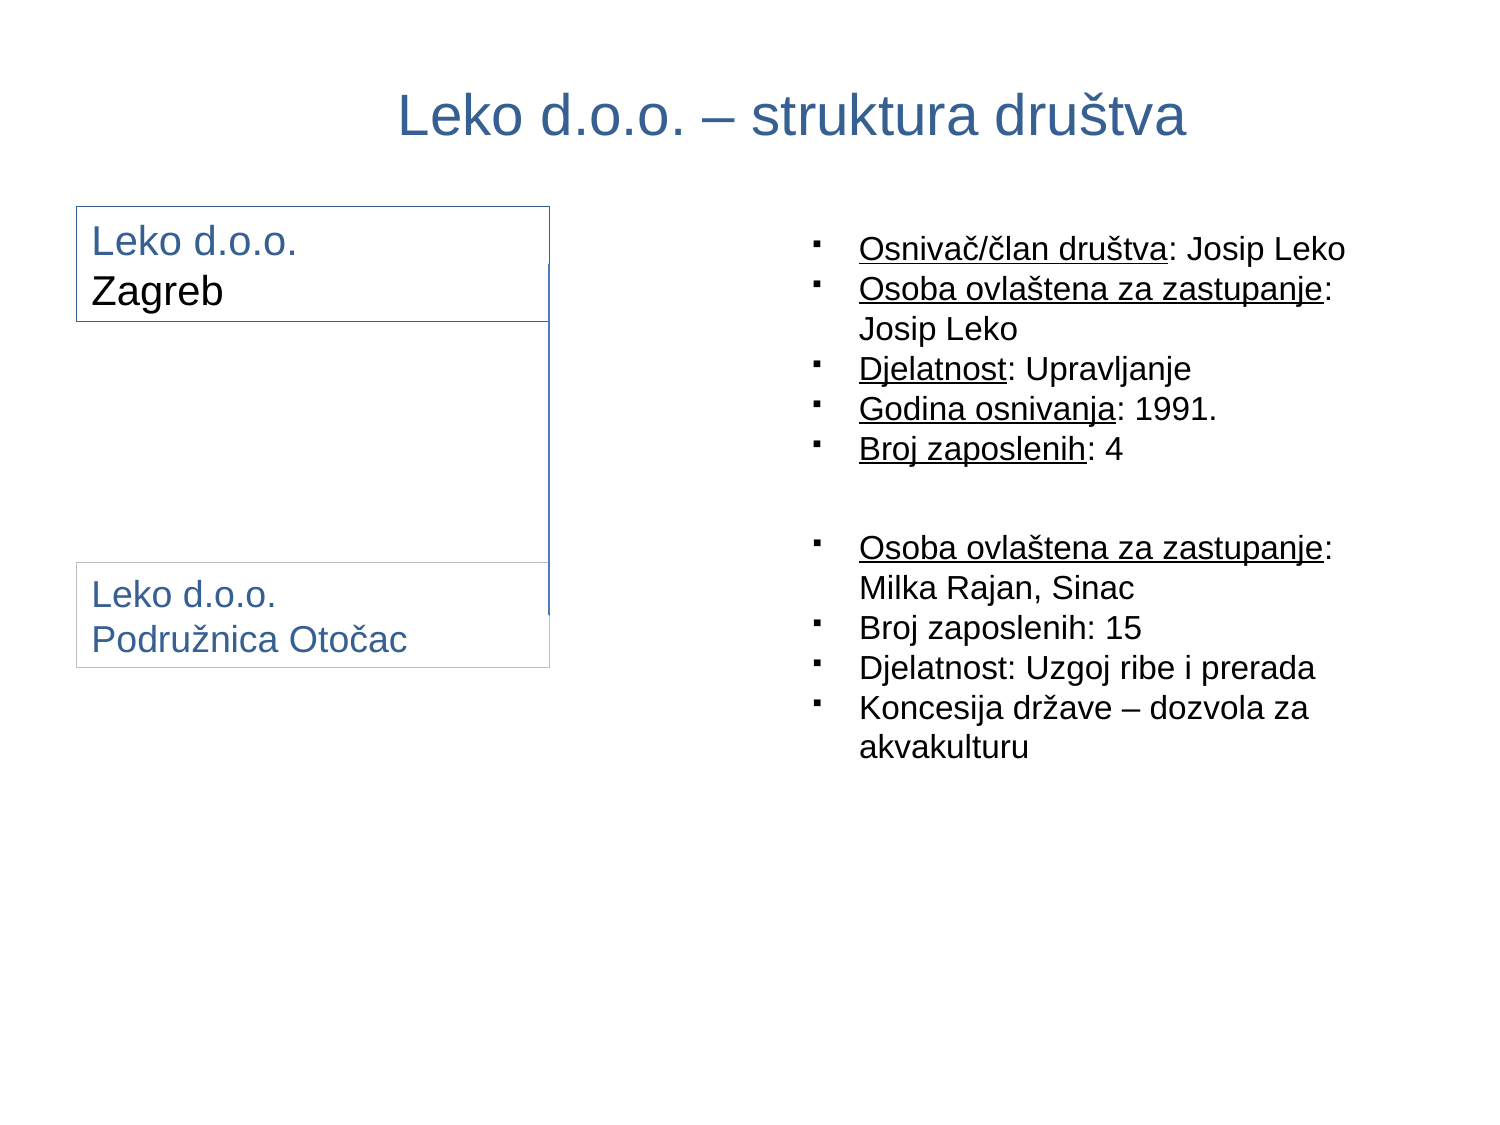

# Leko d.o.o. – struktura društva
Leko d.o.o.
Zagreb
Osnivač/član društva: Josip Leko
Osoba ovlaštena za zastupanje: Josip Leko
Djelatnost: Upravljanje
Godina osnivanja: 1991.
Broj zaposlenih: 4
Osoba ovlaštena za zastupanje: Milka Rajan, Sinac
Broj zaposlenih: 15
Djelatnost: Uzgoj ribe i prerada
Koncesija države – dozvola za akvakulturu
Leko d.o.o.
Podružnica Otočac
3